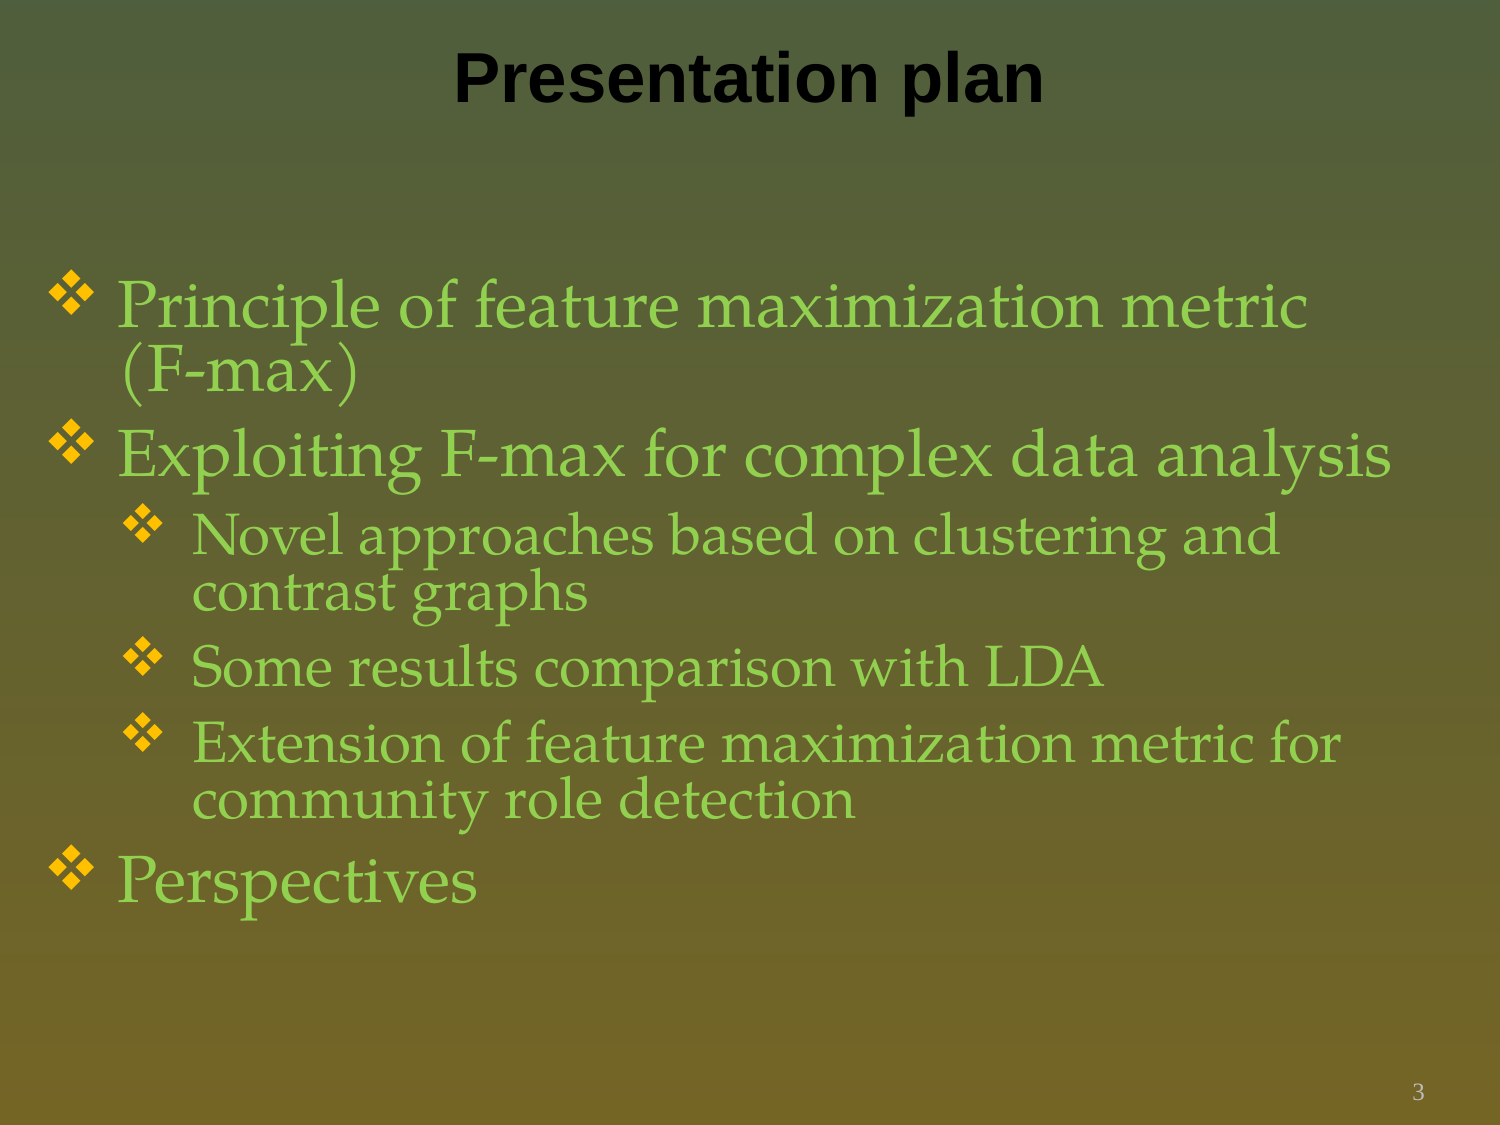

# Presentation plan

Principle of feature maximization metric
(F-max)
Exploiting F-max for complex data analysis
Novel approaches based on clustering and contrast graphs
Some results comparison with LDA
Extension of feature maximization metric for community role detection
Perspectives

3